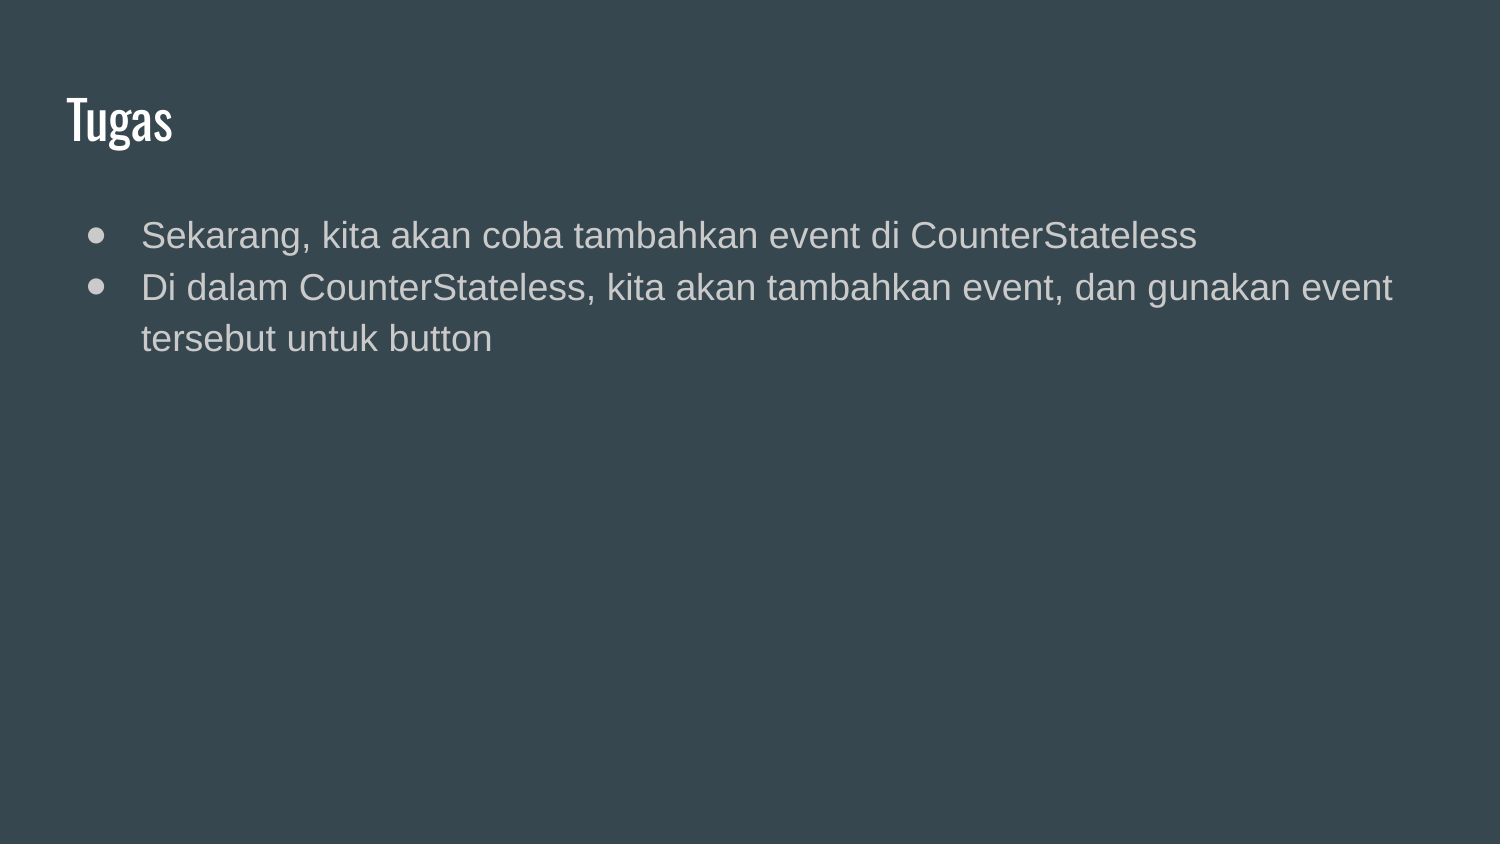

# Tugas
Sekarang, kita akan coba tambahkan event di CounterStateless
Di dalam CounterStateless, kita akan tambahkan event, dan gunakan event tersebut untuk button